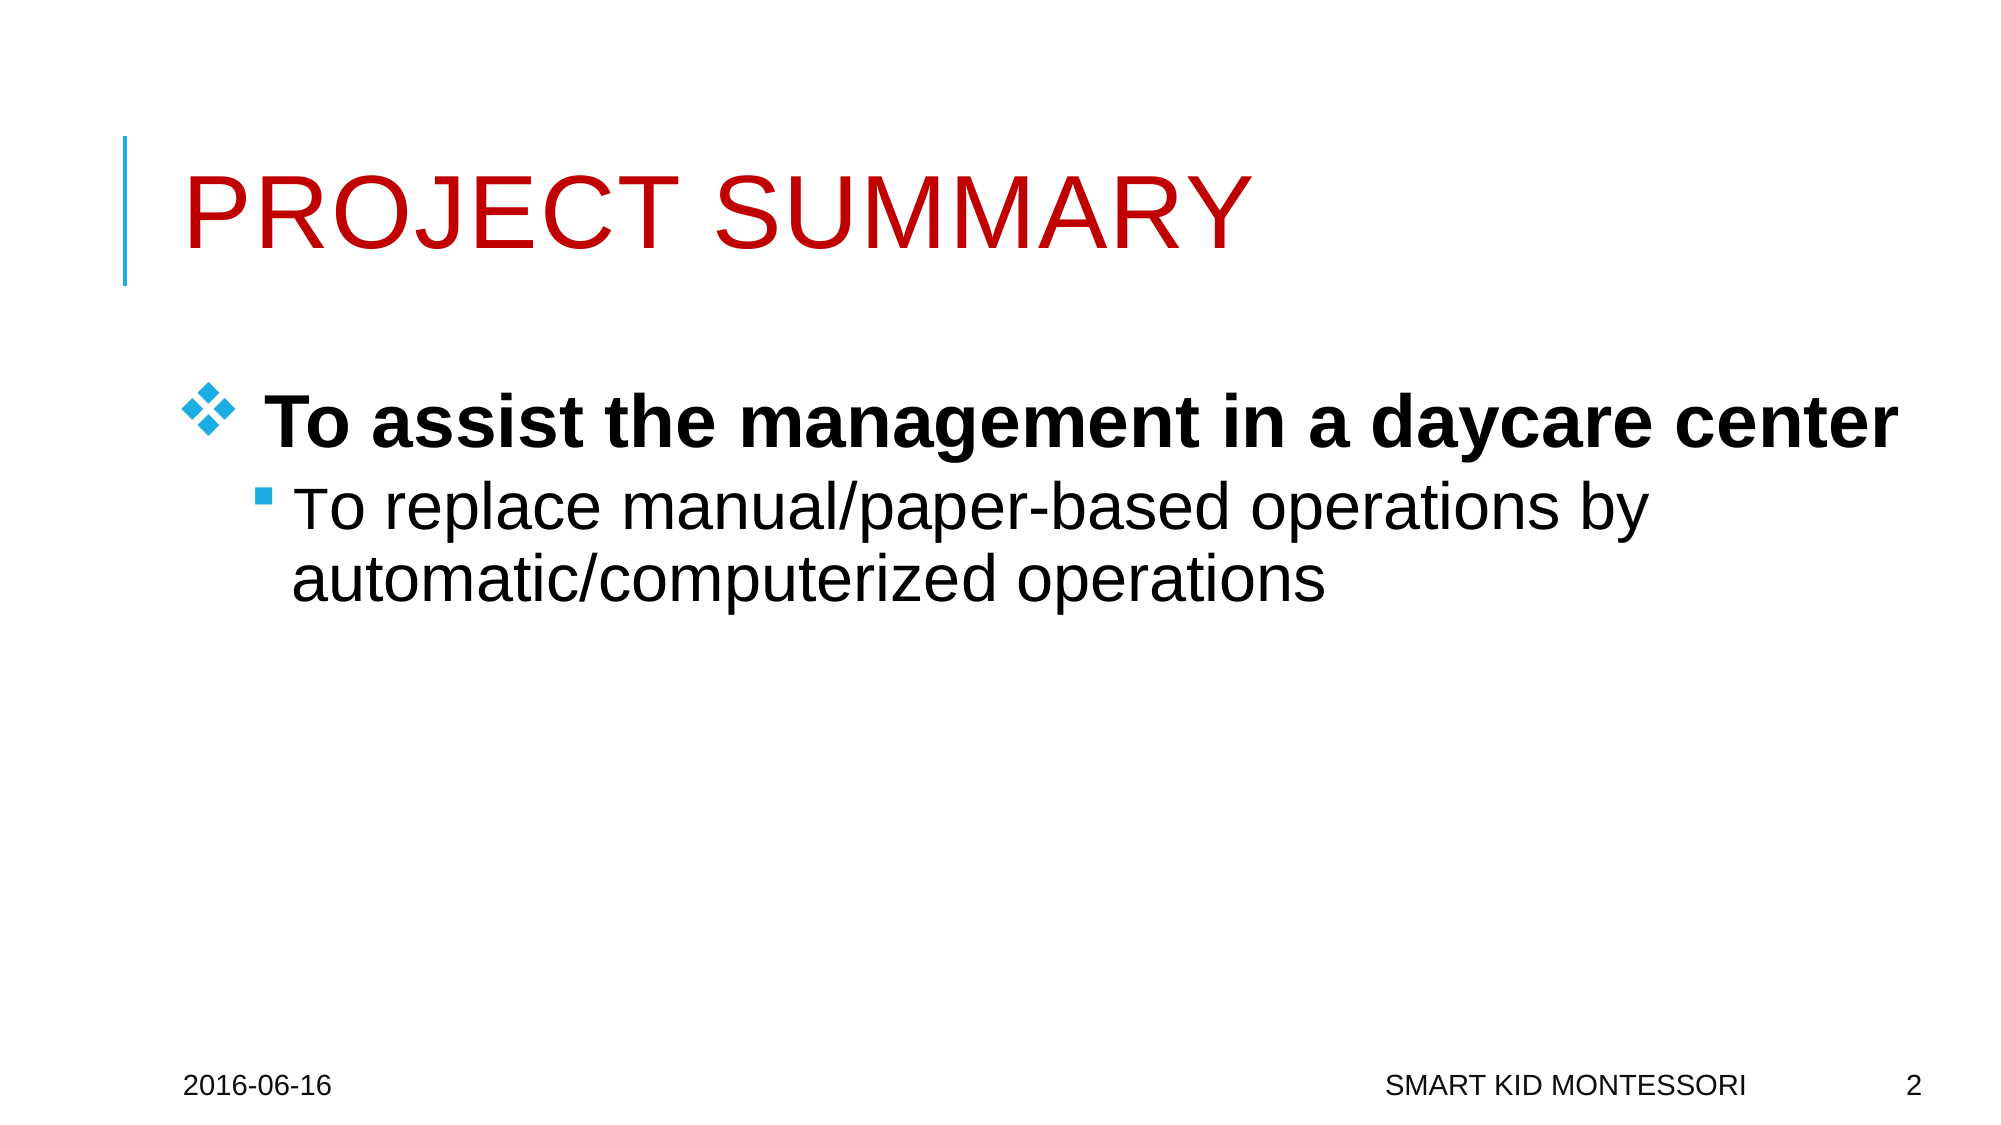

# Project summary
 To assist the management in a daycare center
 To replace manual/paper-based operations by
 automatic/computerized operations

2016-06-16
Smart Kid Montessori
2